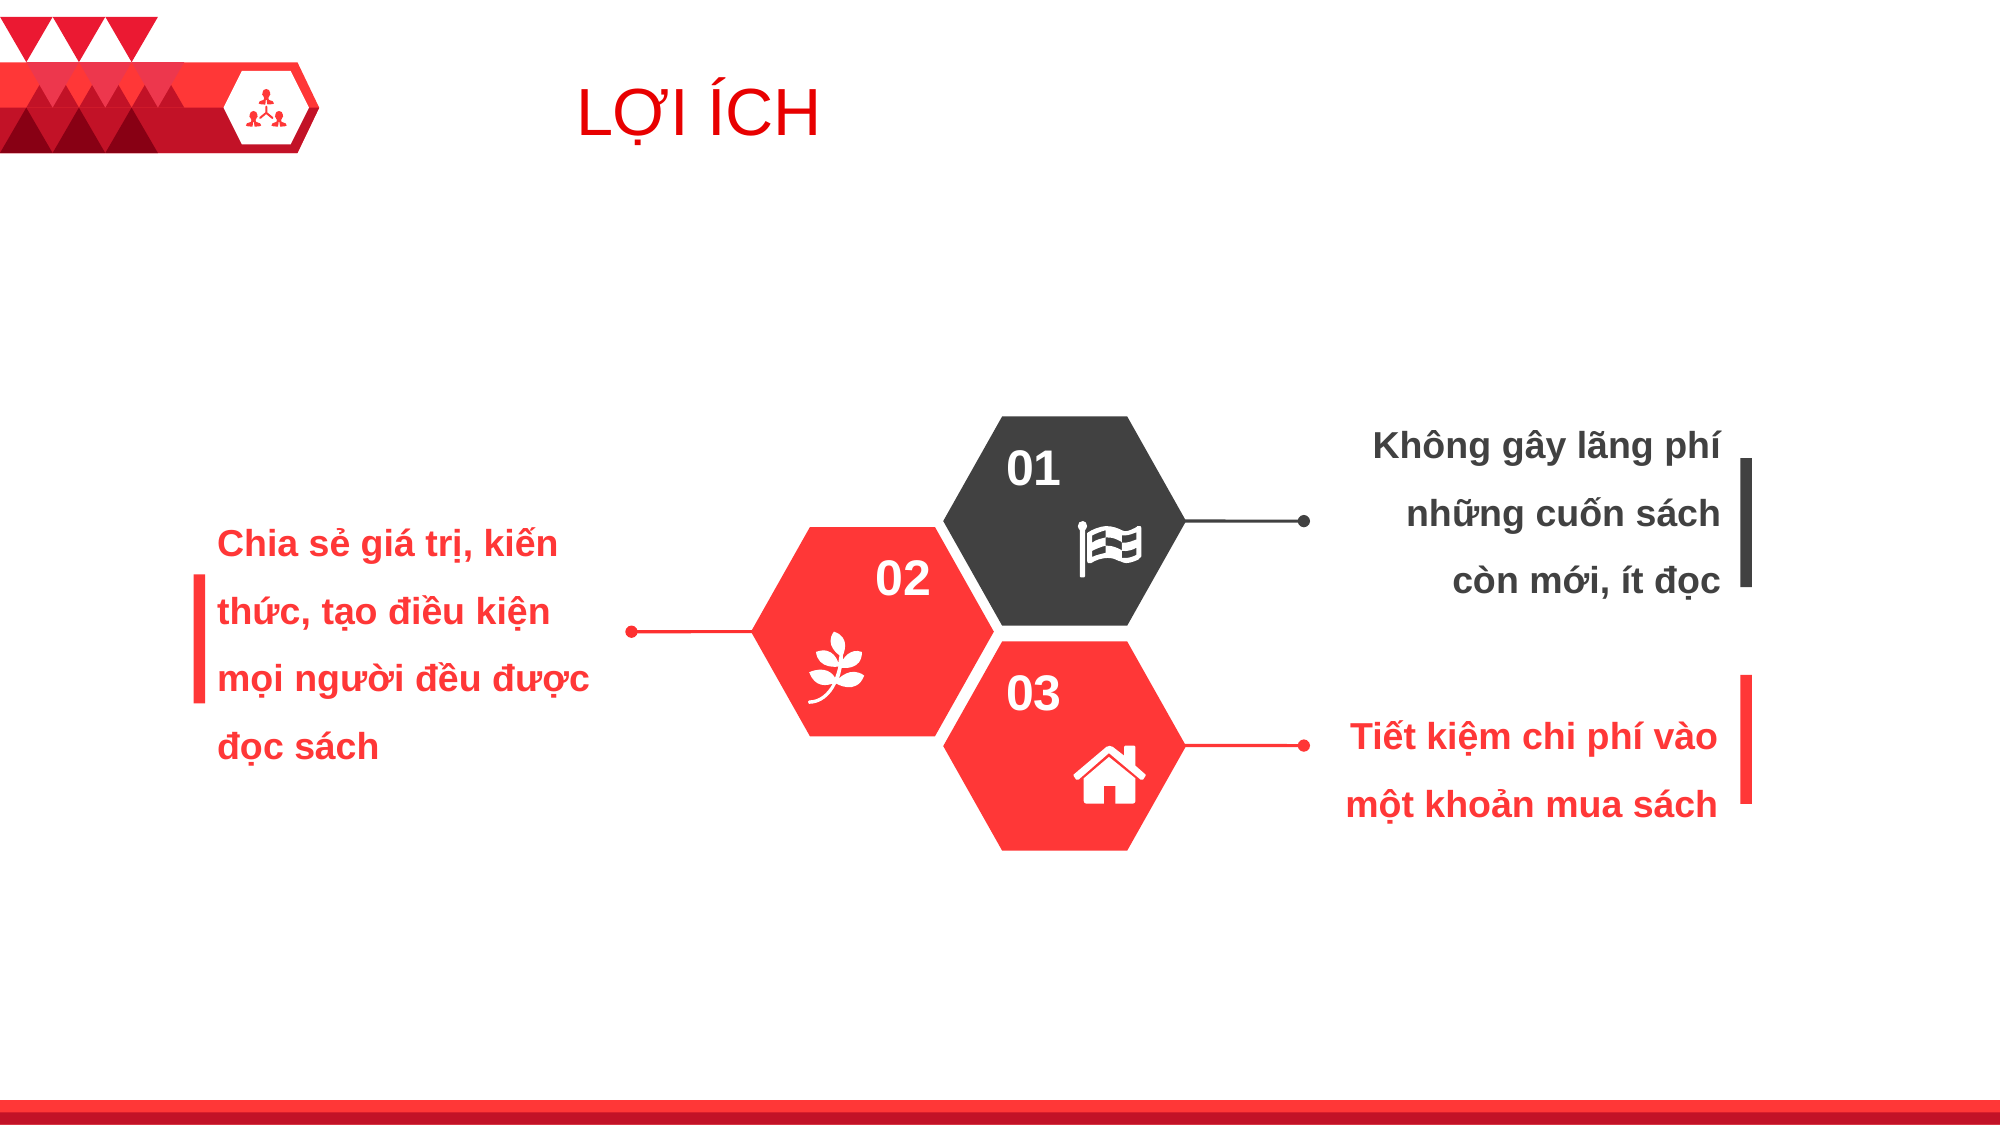

LỢI ÍCH
Không gây lãng phí những cuốn sách còn mới, ít đọc

01

Chia sẻ giá trị, kiến thức, tạo điều kiện mọi người đều được đọc sách

02

03

Tiết kiệm chi phí vào một khoản mua sách

04

05

06